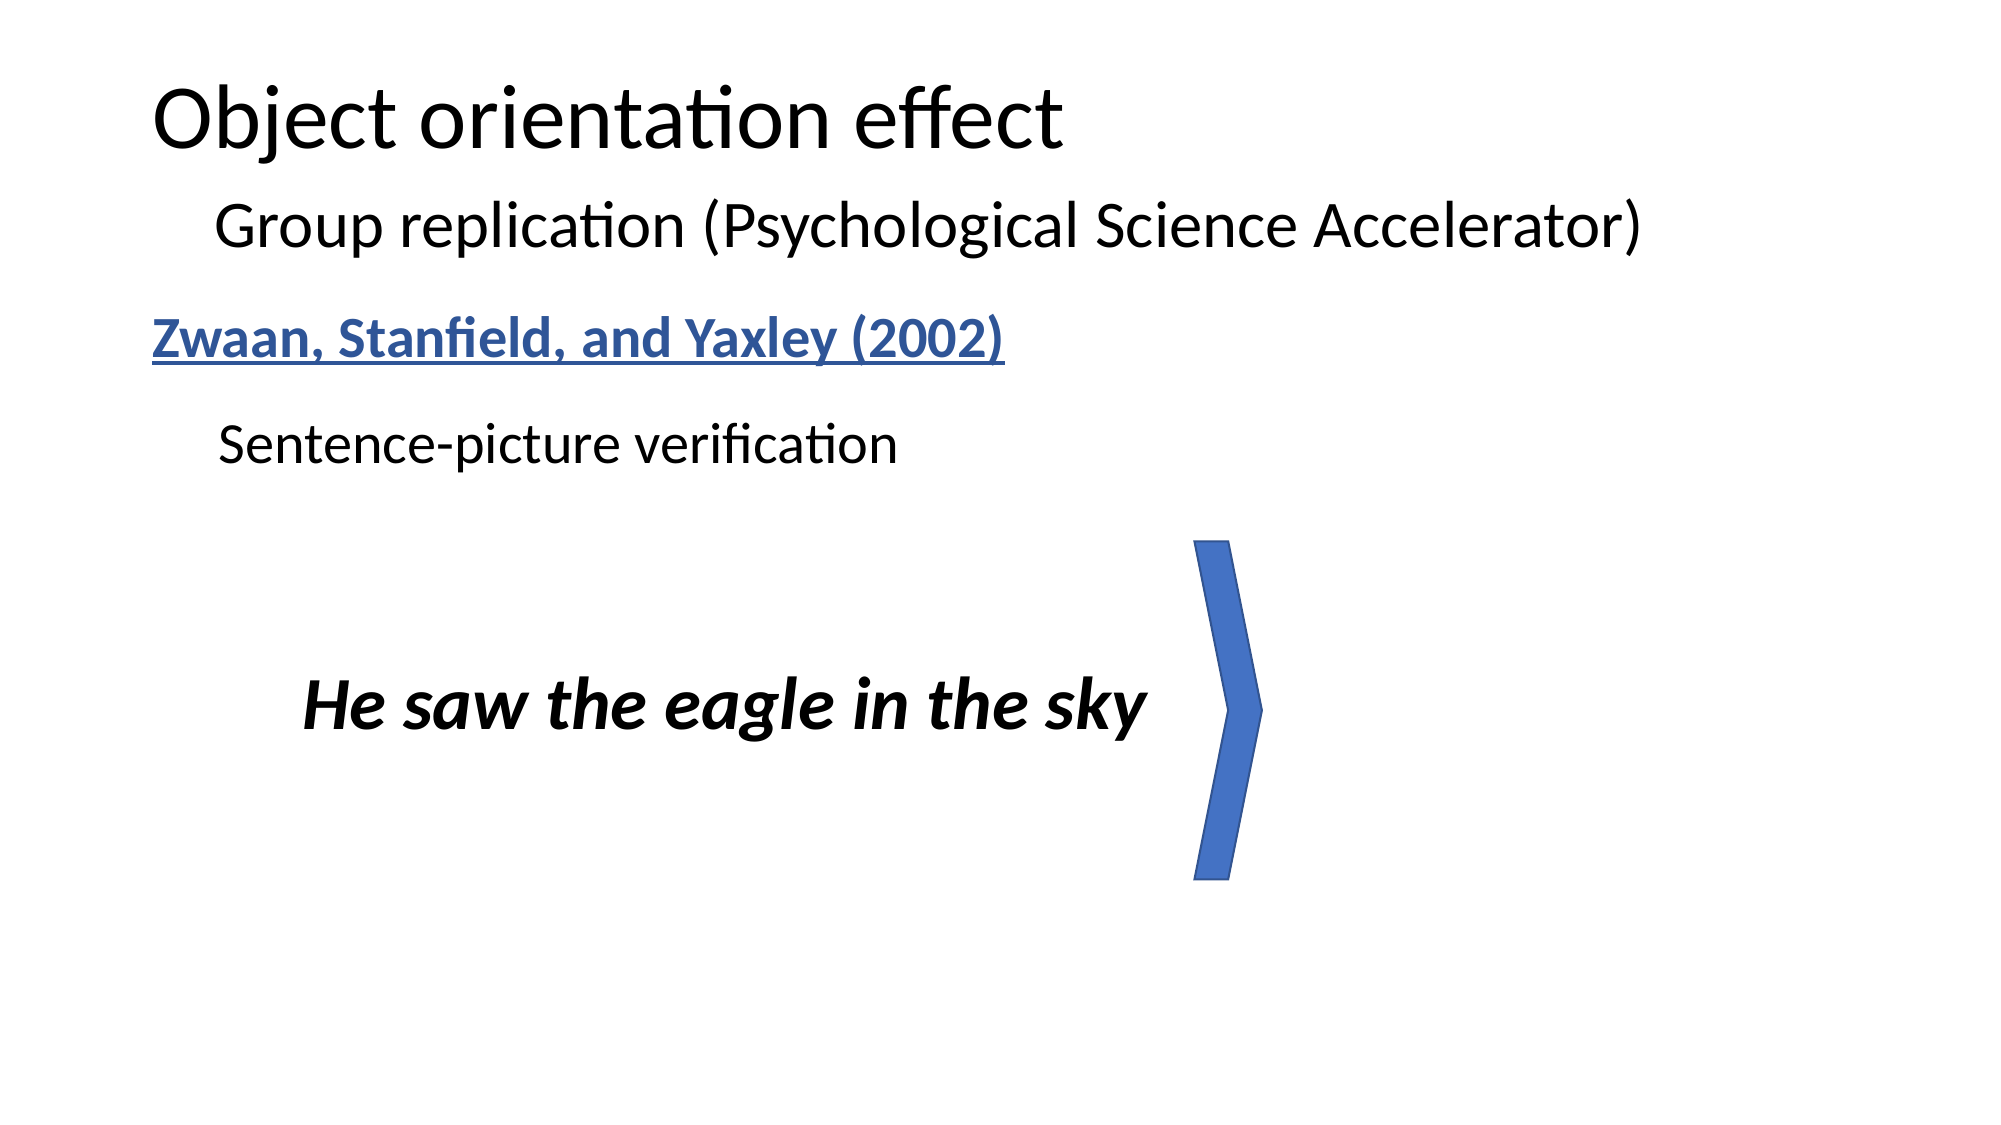

# Object orientation effect Group replication (Psychological Science Accelerator)
Zwaan, Stanfield, and Yaxley (2002)

     Sentence-picture verification

	He saw the eagle in the sky